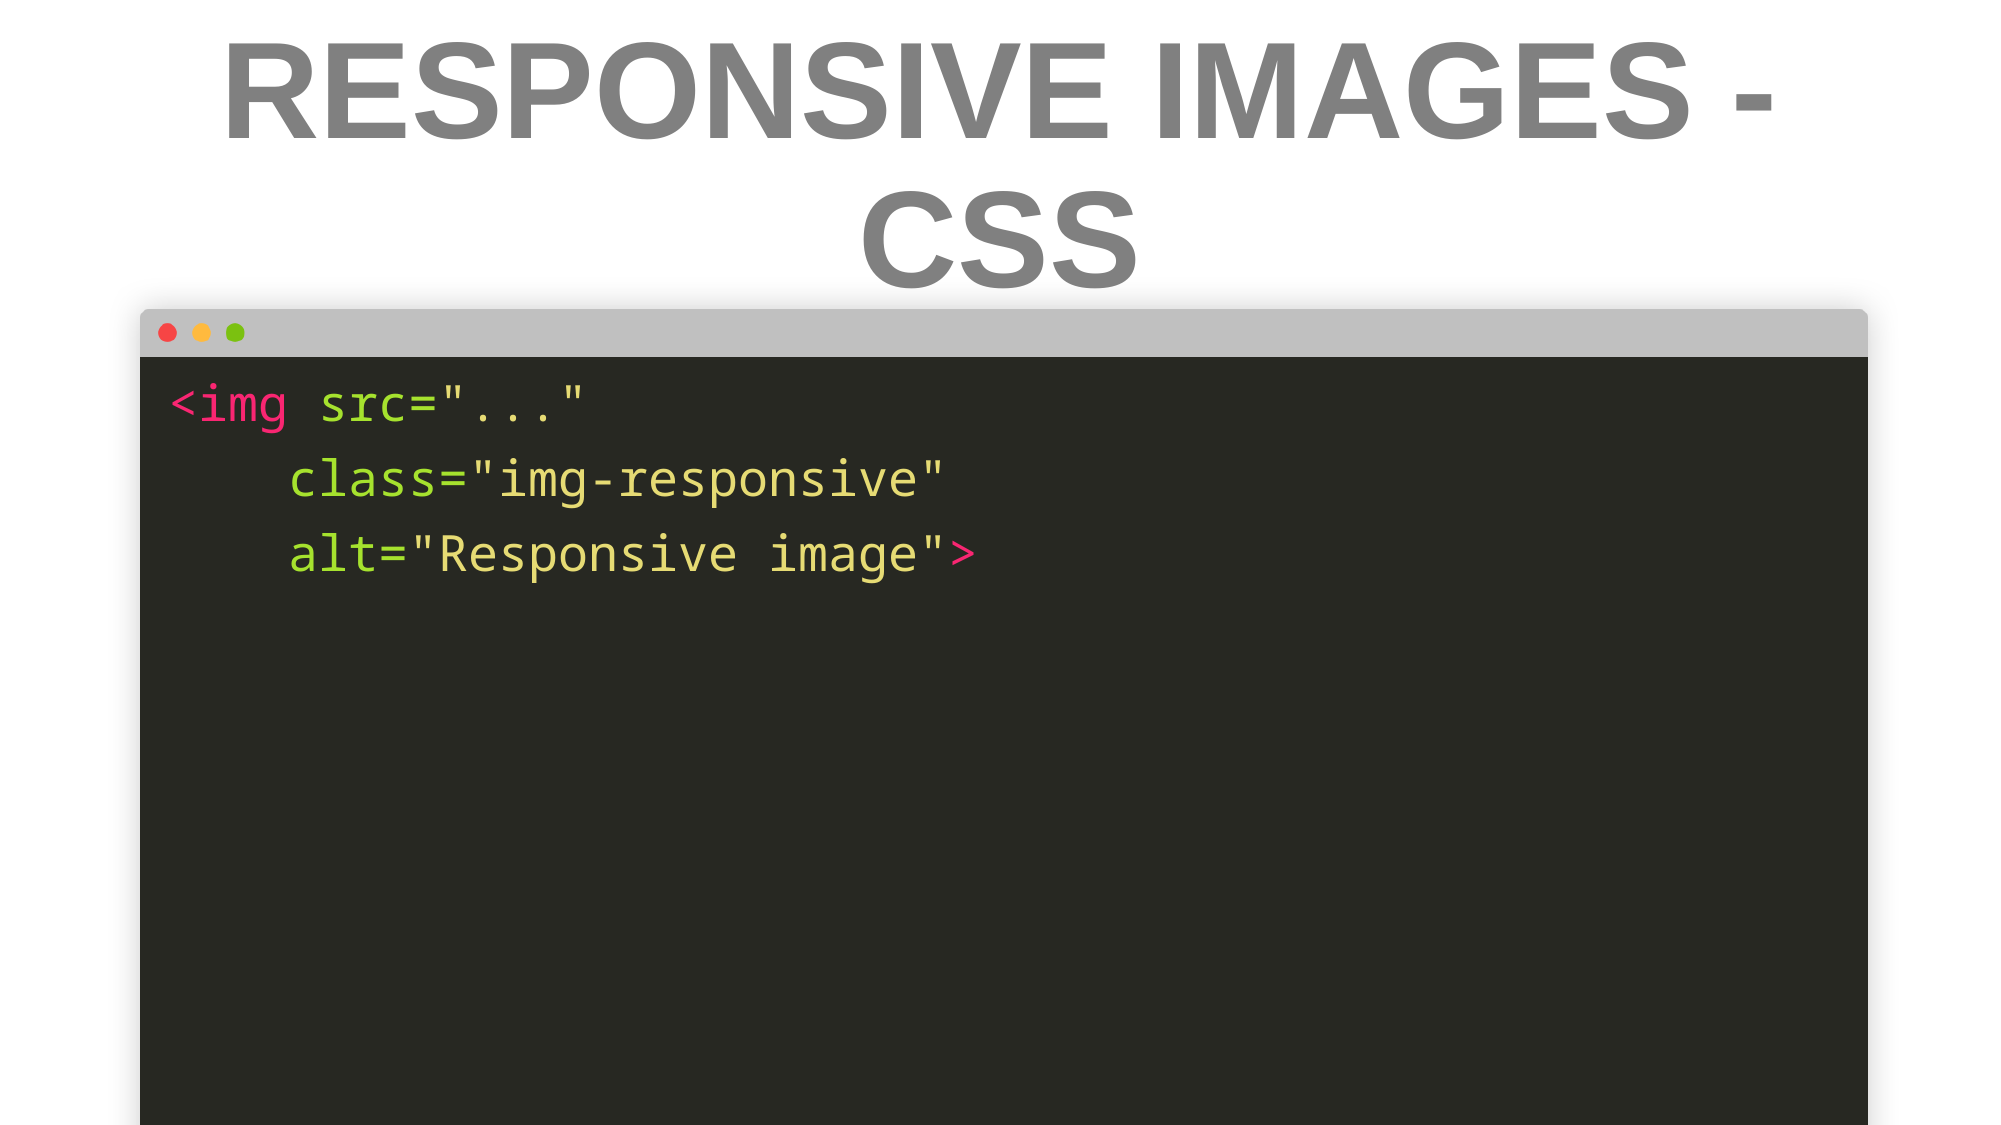

# RESPONSIVE IMAGES - CSS
<img src="..."
    class="img-responsive"
    alt="Responsive image">